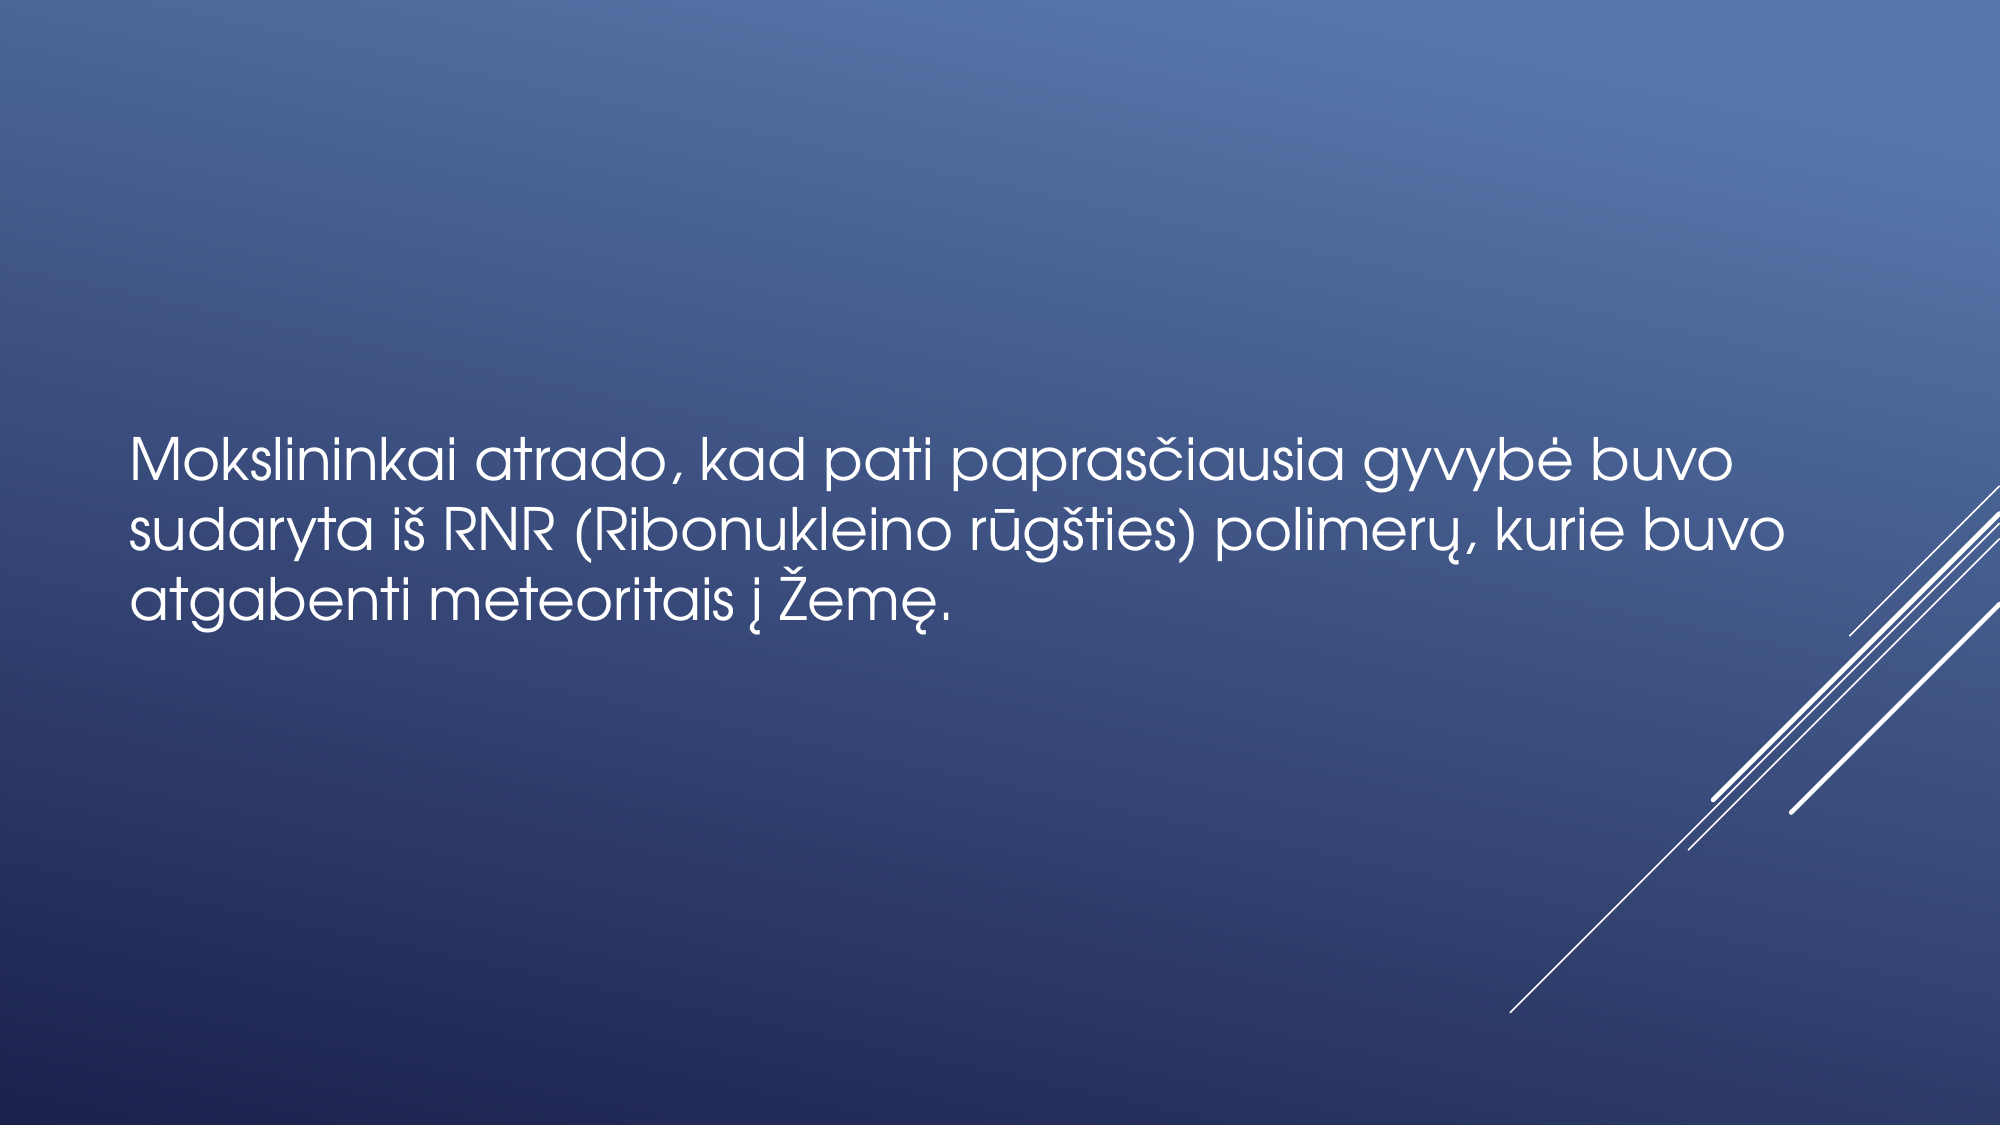

Mokslininkai atrado, kad pati paprasčiausia gyvybė buvo sudaryta iš RNR (Ribonukleino rūgšties) polimerų, kurie buvo atgabenti meteoritais į Žemę.